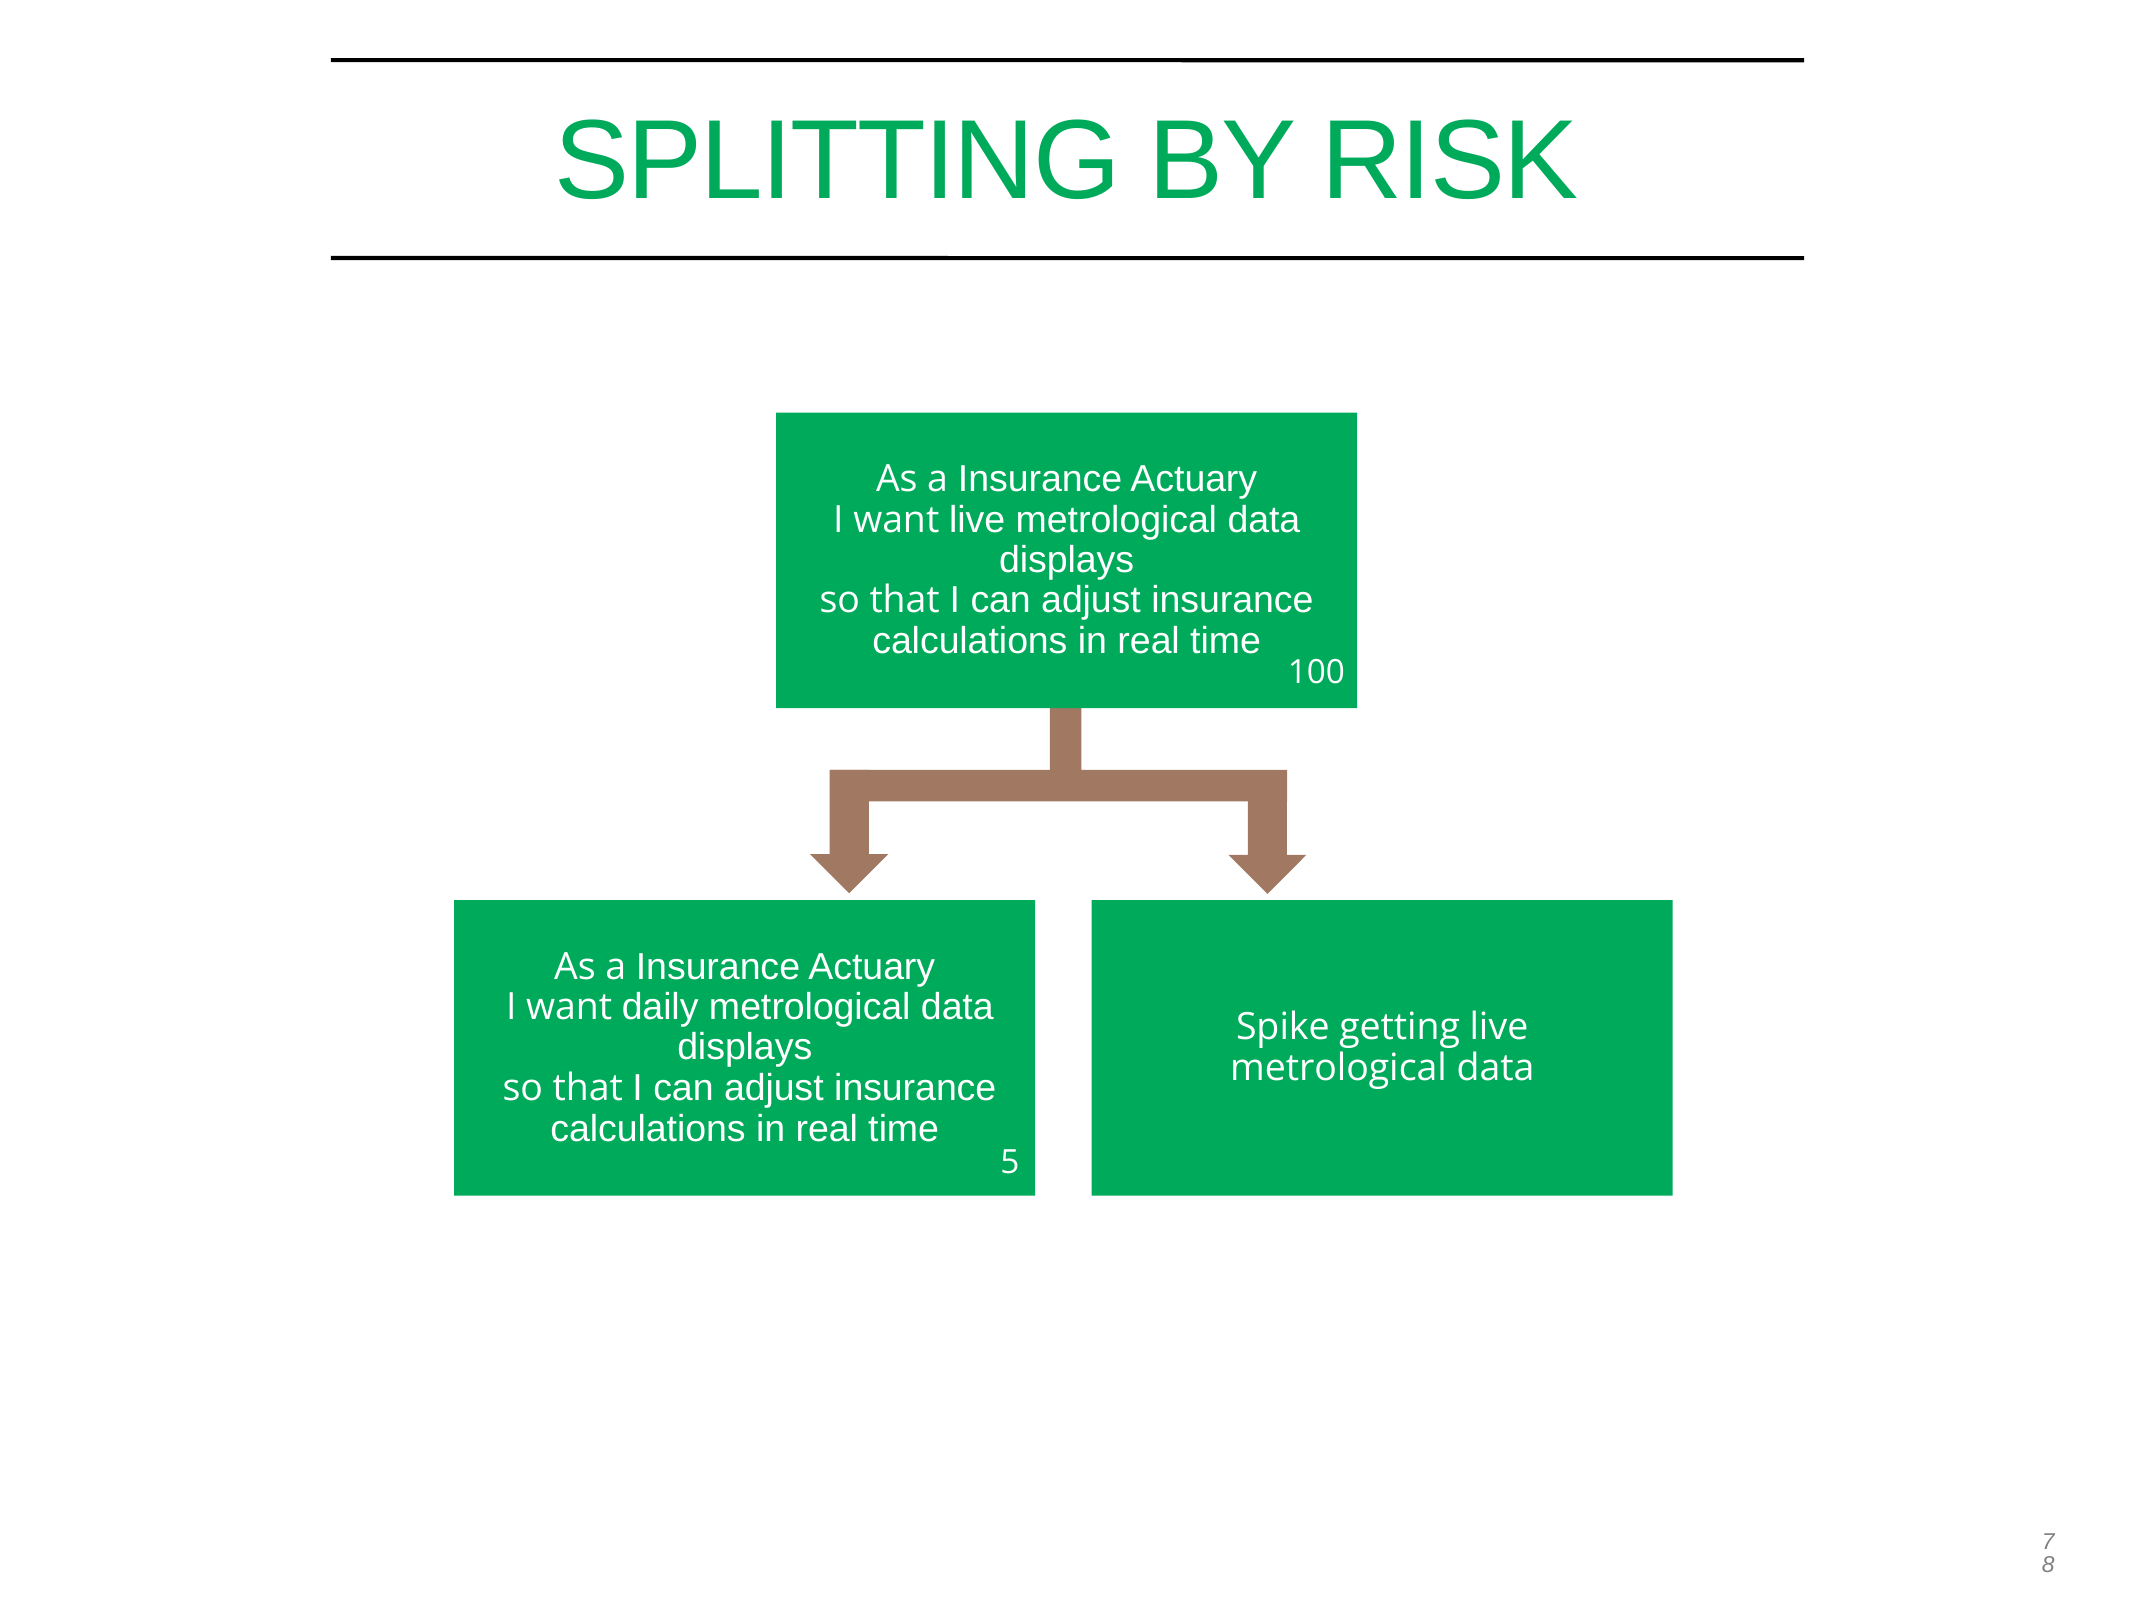

# Splitting by risk
As a Insurance Actuary
I want live metrological data displays
so that I can adjust insurance calculations in real time
100

As a Insurance Actuary
 I want daily metrological data displays
 so that I can adjust insurance calculations in real time
Spike getting live
metrological data
5
78